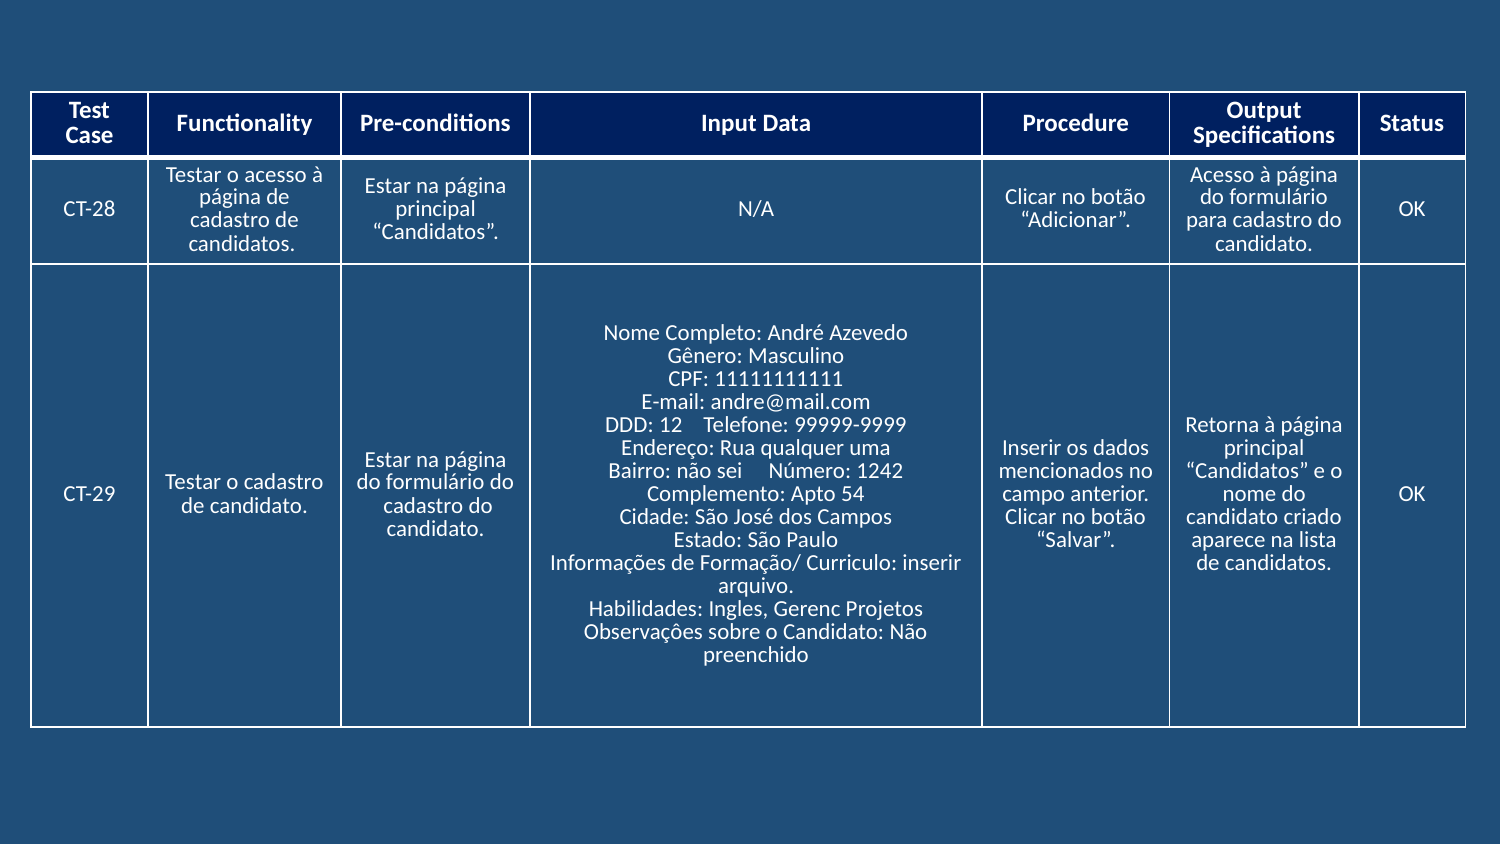

| Test Case | Functionality | Pre-conditions | Input Data | Procedure | Output Specifications | Status |
| --- | --- | --- | --- | --- | --- | --- |
| CT-28 | Testar o acesso à página de cadastro de candidatos. | Estar na página principal “Candidatos”. | N/A | Clicar no botão “Adicionar”. | Acesso à página do formulário para cadastro do candidato. | OK |
| CT-29 | Testar o cadastro de candidato. | Estar na página do formulário do cadastro do candidato. | Nome Completo: André Azevedo Gênero: Masculino CPF: 11111111111 E-mail: andre@mail.com DDD: 12 Telefone: 99999-9999 Endereço: Rua qualquer uma Bairro: não sei Número: 1242 Complemento: Apto 54 Cidade: São José dos Campos Estado: São Paulo Informações de Formação/ Curriculo: inserir arquivo. Habilidades: Ingles, Gerenc Projetos Observaçôes sobre o Candidato: Não preenchido | Inserir os dados mencionados no campo anterior. Clicar no botão “Salvar”. | Retorna à página principal “Candidatos” e o nome do candidato criado aparece na lista de candidatos. | OK |